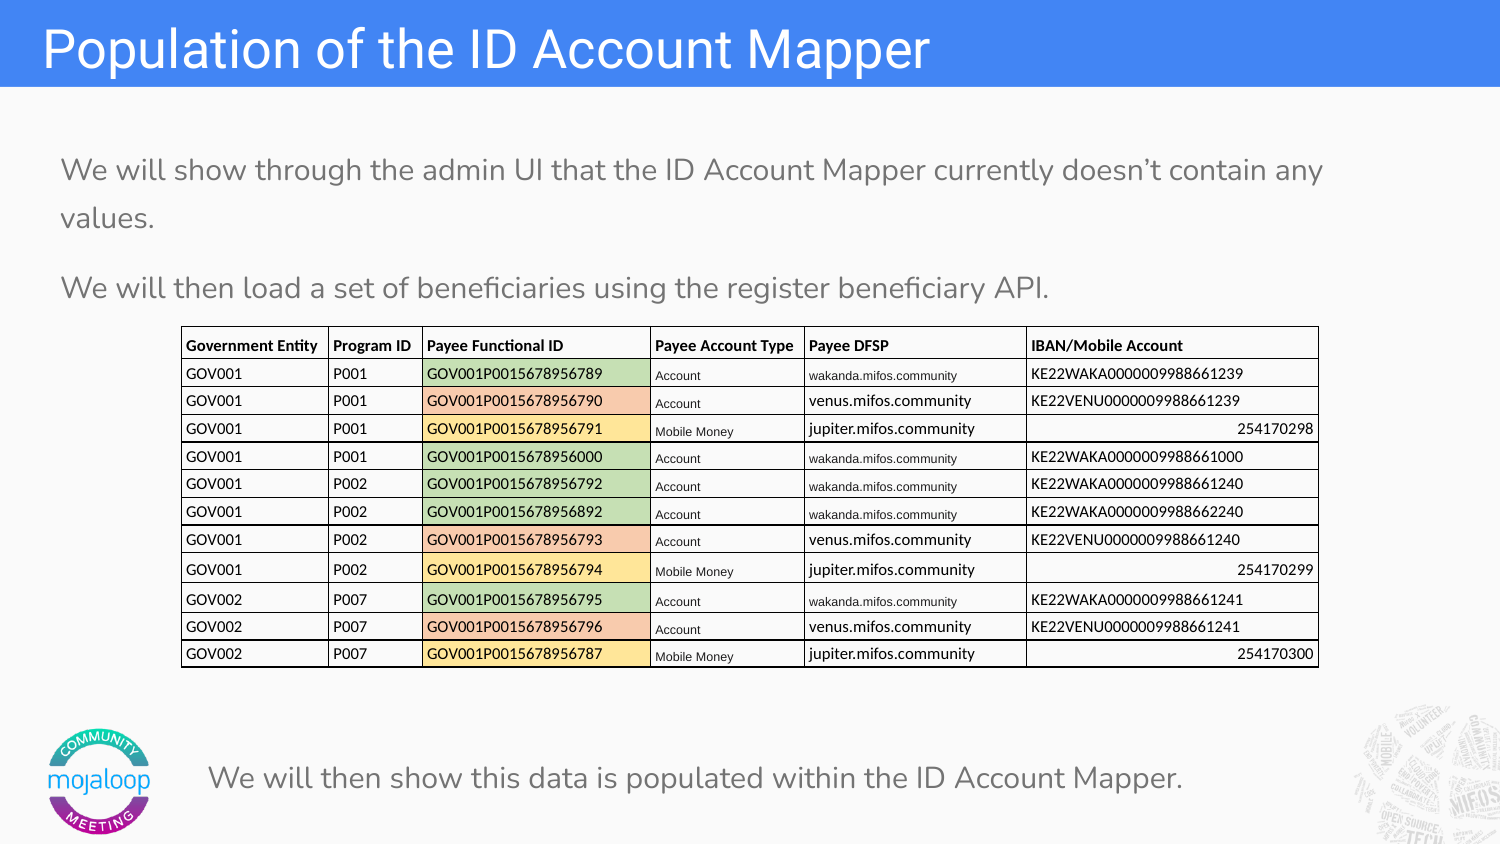

# Population of the ID Account Mapper
We will show through the admin UI that the ID Account Mapper currently doesn’t contain any values.
We will then load a set of beneficiaries using the register beneficiary API.

                   We will then show this data is populated within the ID Account Mapper.
| Government Entity | Program ID | Payee Functional ID | Payee Account Type | Payee DFSP | IBAN/Mobile Account |
| --- | --- | --- | --- | --- | --- |
| GOV001 | P001 | GOV001P0015678956789 | Account | wakanda.mifos.community | KE22WAKA0000009988661239 |
| GOV001 | P001 | GOV001P0015678956790 | Account | venus.mifos.community | KE22VENU0000009988661239 |
| GOV001 | P001 | GOV001P0015678956791 | Mobile Money | jupiter.mifos.community | 254170298 |
| GOV001 | P001 | GOV001P0015678956000 | Account | wakanda.mifos.community | KE22WAKA0000009988661000 |
| GOV001 | P002 | GOV001P0015678956792 | Account | wakanda.mifos.community | KE22WAKA0000009988661240 |
| GOV001 | P002 | GOV001P0015678956892 | Account | wakanda.mifos.community | KE22WAKA0000009988662240 |
| GOV001 | P002 | GOV001P0015678956793 | Account | venus.mifos.community | KE22VENU0000009988661240 |
| GOV001 | P002 | GOV001P0015678956794 | Mobile Money | jupiter.mifos.community | 254170299 |
| GOV002 | P007 | GOV001P0015678956795 | Account | wakanda.mifos.community | KE22WAKA0000009988661241 |
| GOV002 | P007 | GOV001P0015678956796 | Account | venus.mifos.community | KE22VENU0000009988661241 |
| GOV002 | P007 | GOV001P0015678956787 | Mobile Money | jupiter.mifos.community | 254170300 |